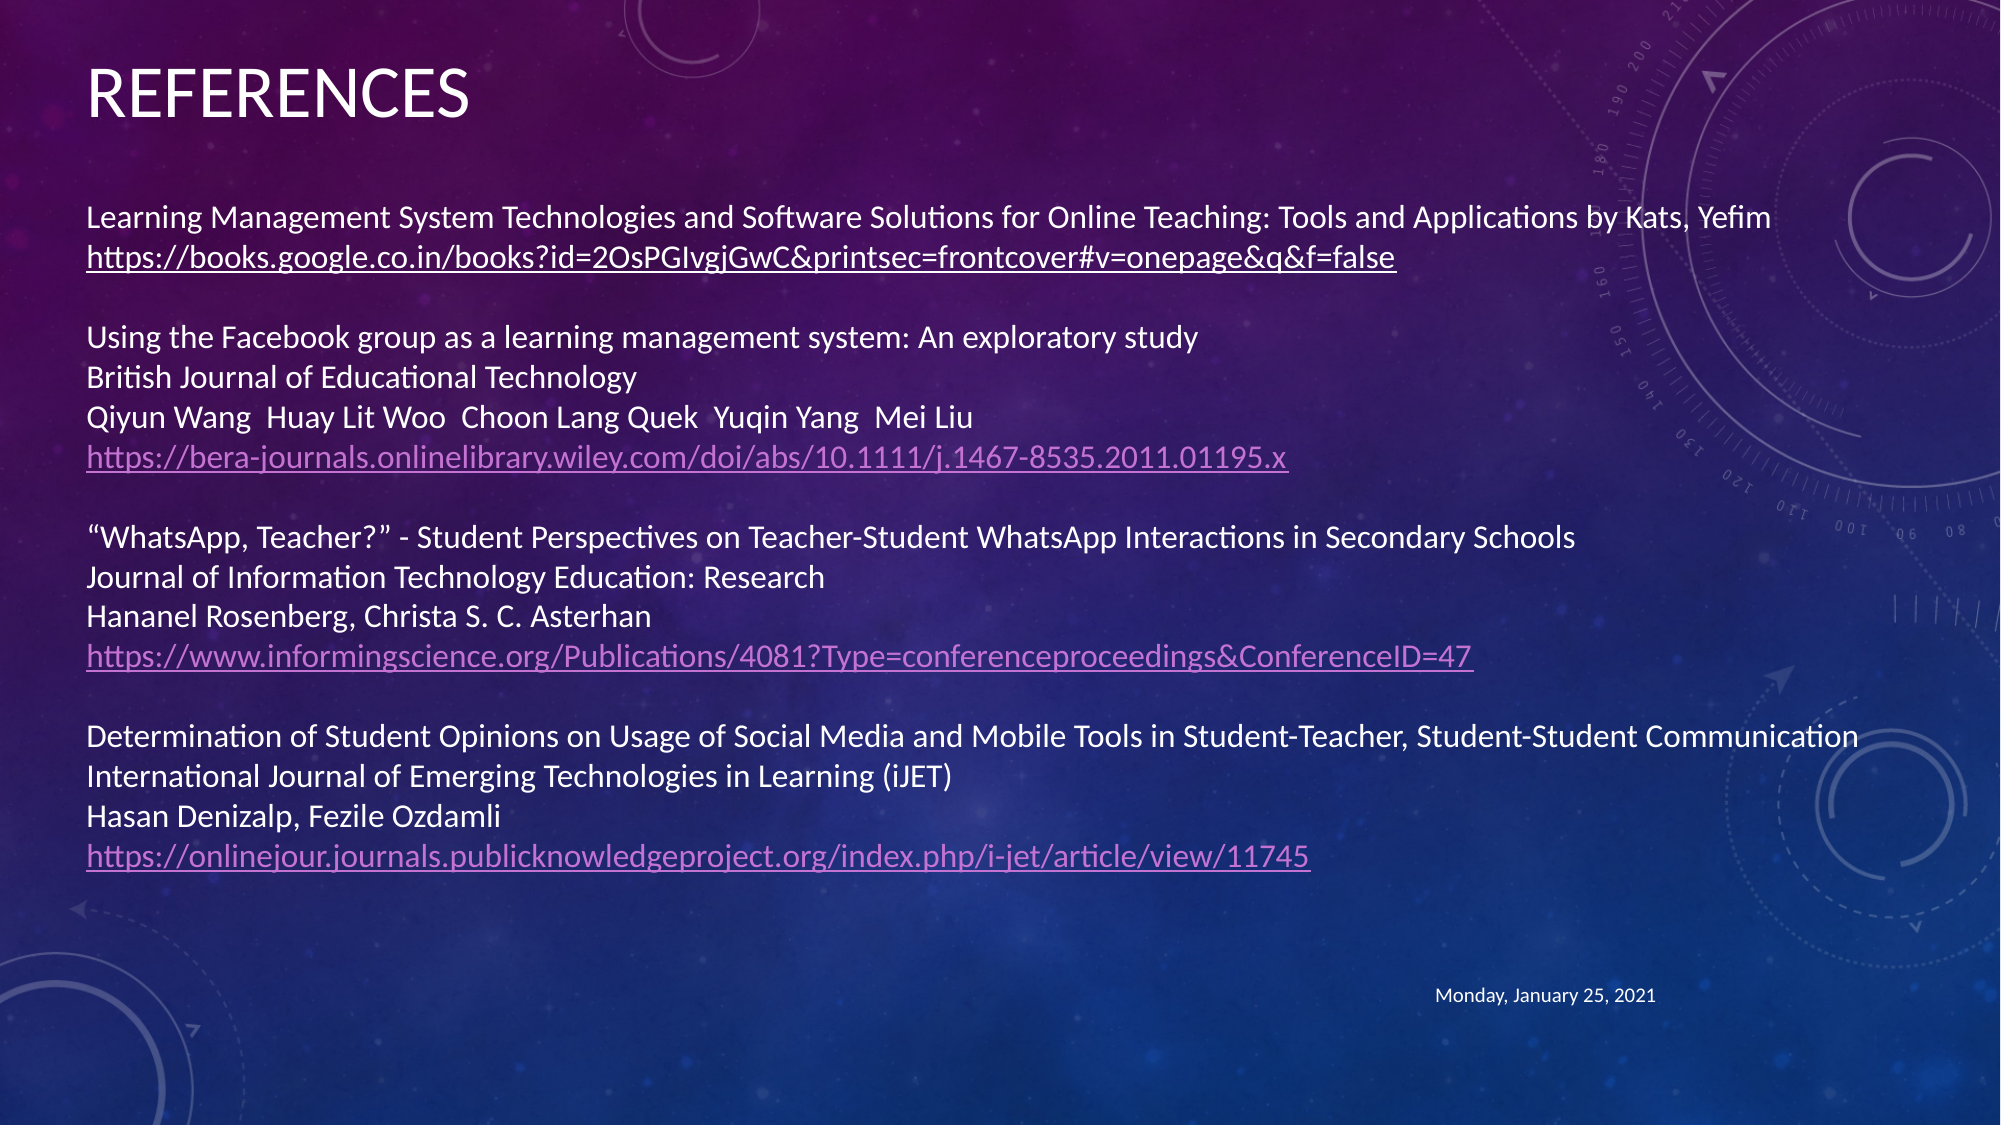

# References
Learning Management System Technologies and Software Solutions for Online Teaching: Tools and Applications by Kats, Yefim
https://books.google.co.in/books?id=2OsPGIvgjGwC&printsec=frontcover#v=onepage&q&f=false

Using the Facebook group as a learning management system: An exploratory study
British Journal of Educational Technology
Qiyun Wang  Huay Lit Woo  Choon Lang Quek  Yuqin Yang  Mei Liu
https://bera-journals.onlinelibrary.wiley.com/doi/abs/10.1111/j.1467-8535.2011.01195.x

“WhatsApp, Teacher?” - Student Perspectives on Teacher-Student WhatsApp Interactions in Secondary Schools
Journal of Information Technology Education: Research
Hananel Rosenberg, Christa S. C. Asterhan
https://www.informingscience.org/Publications/4081?Type=conferenceproceedings&ConferenceID=47

Determination of Student Opinions on Usage of Social Media and Mobile Tools in Student-Teacher, Student-Student Communication
International Journal of Emerging Technologies in Learning (iJET)
Hasan Denizalp, Fezile Ozdamli
https://onlinejour.journals.publicknowledgeproject.org/index.php/i-jet/article/view/11745

Monday, January 25, 2021